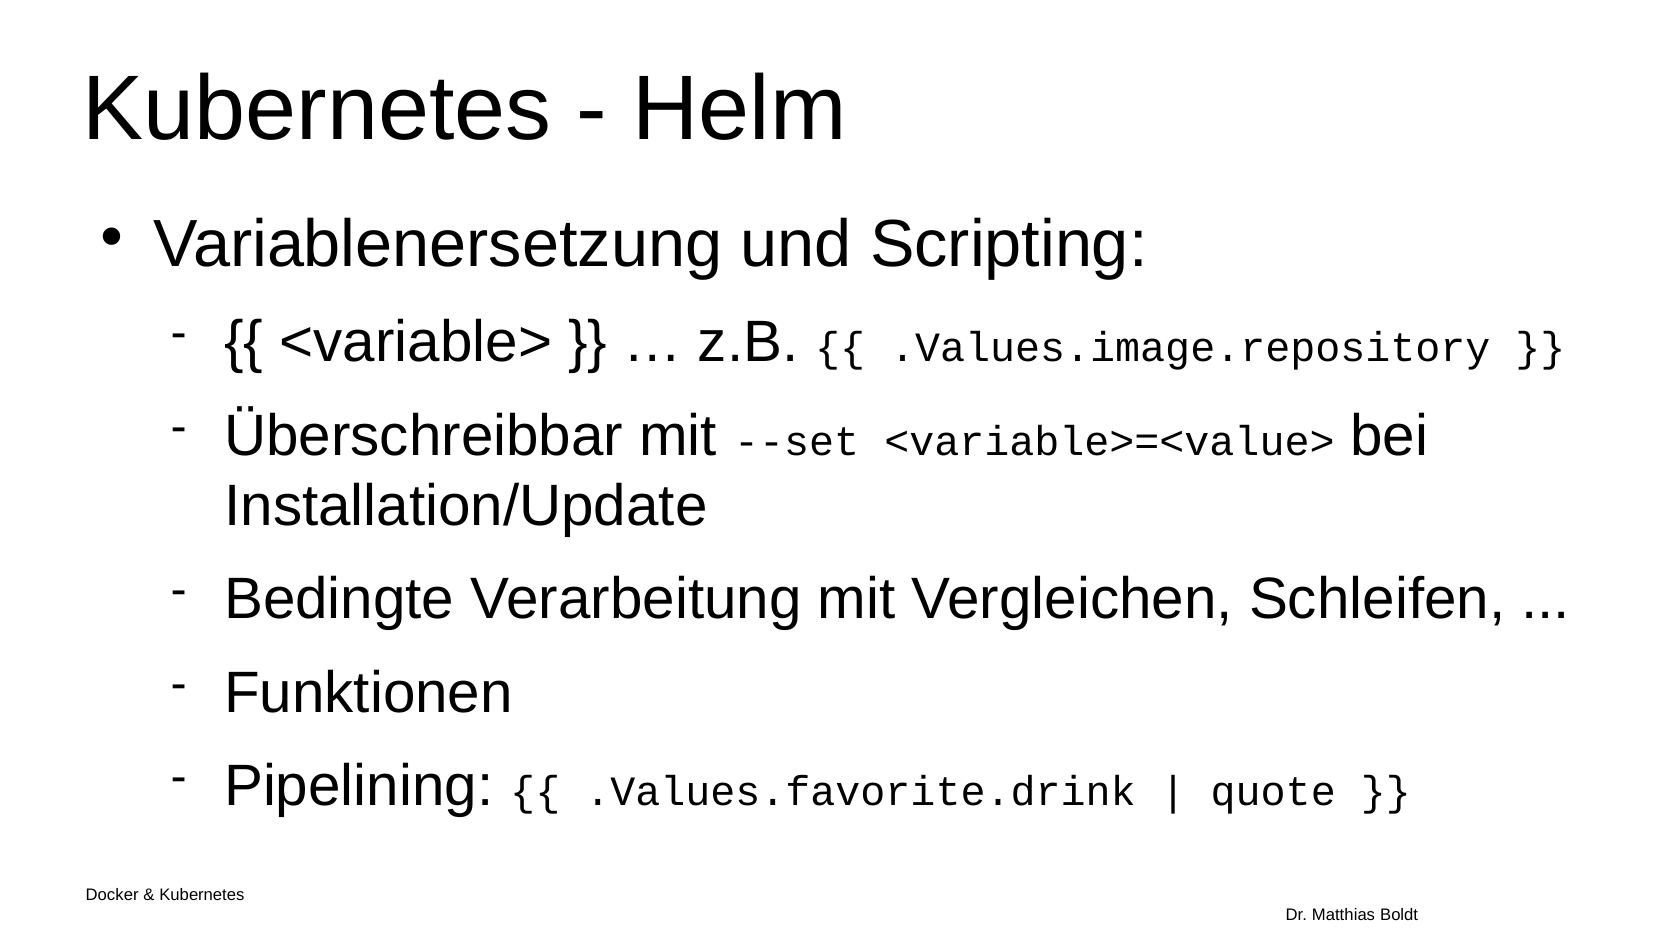

Kubernetes - Helm
Variablenersetzung und Scripting:
{{ <variable> }} … z.B. {{ .Values.image.repository }}
Überschreibbar mit --set <variable>=<value> bei Installation/Update
Bedingte Verarbeitung mit Vergleichen, Schleifen, ...
Funktionen
Pipelining: {{ .Values.favorite.drink | quote }}

Docker & Kubernetes																Dr. Matthias Boldt